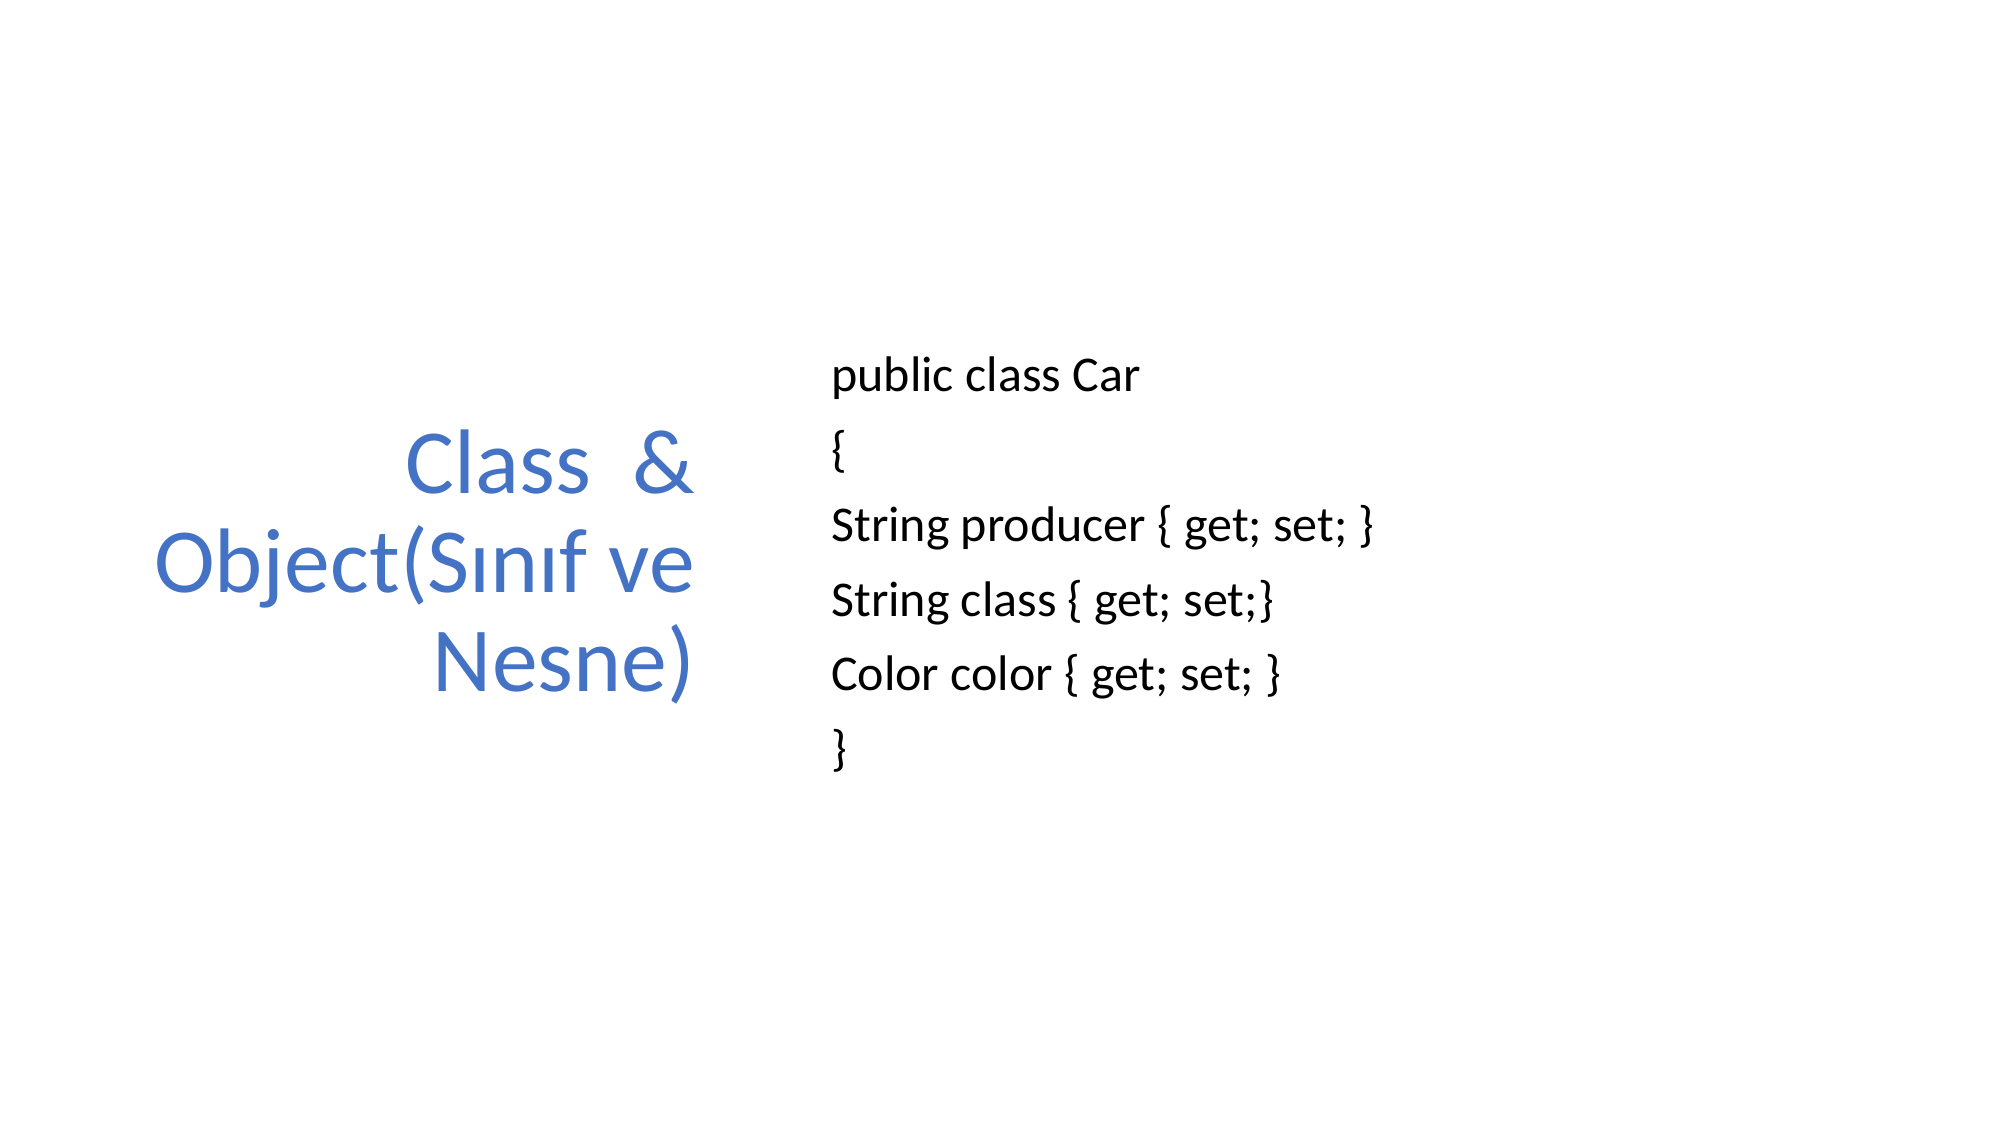

# Class  & Object(Sınıf ve Nesne)
public class Car
{
String producer { get; set; }
String class { get; set;}
Color color { get; set; }
}